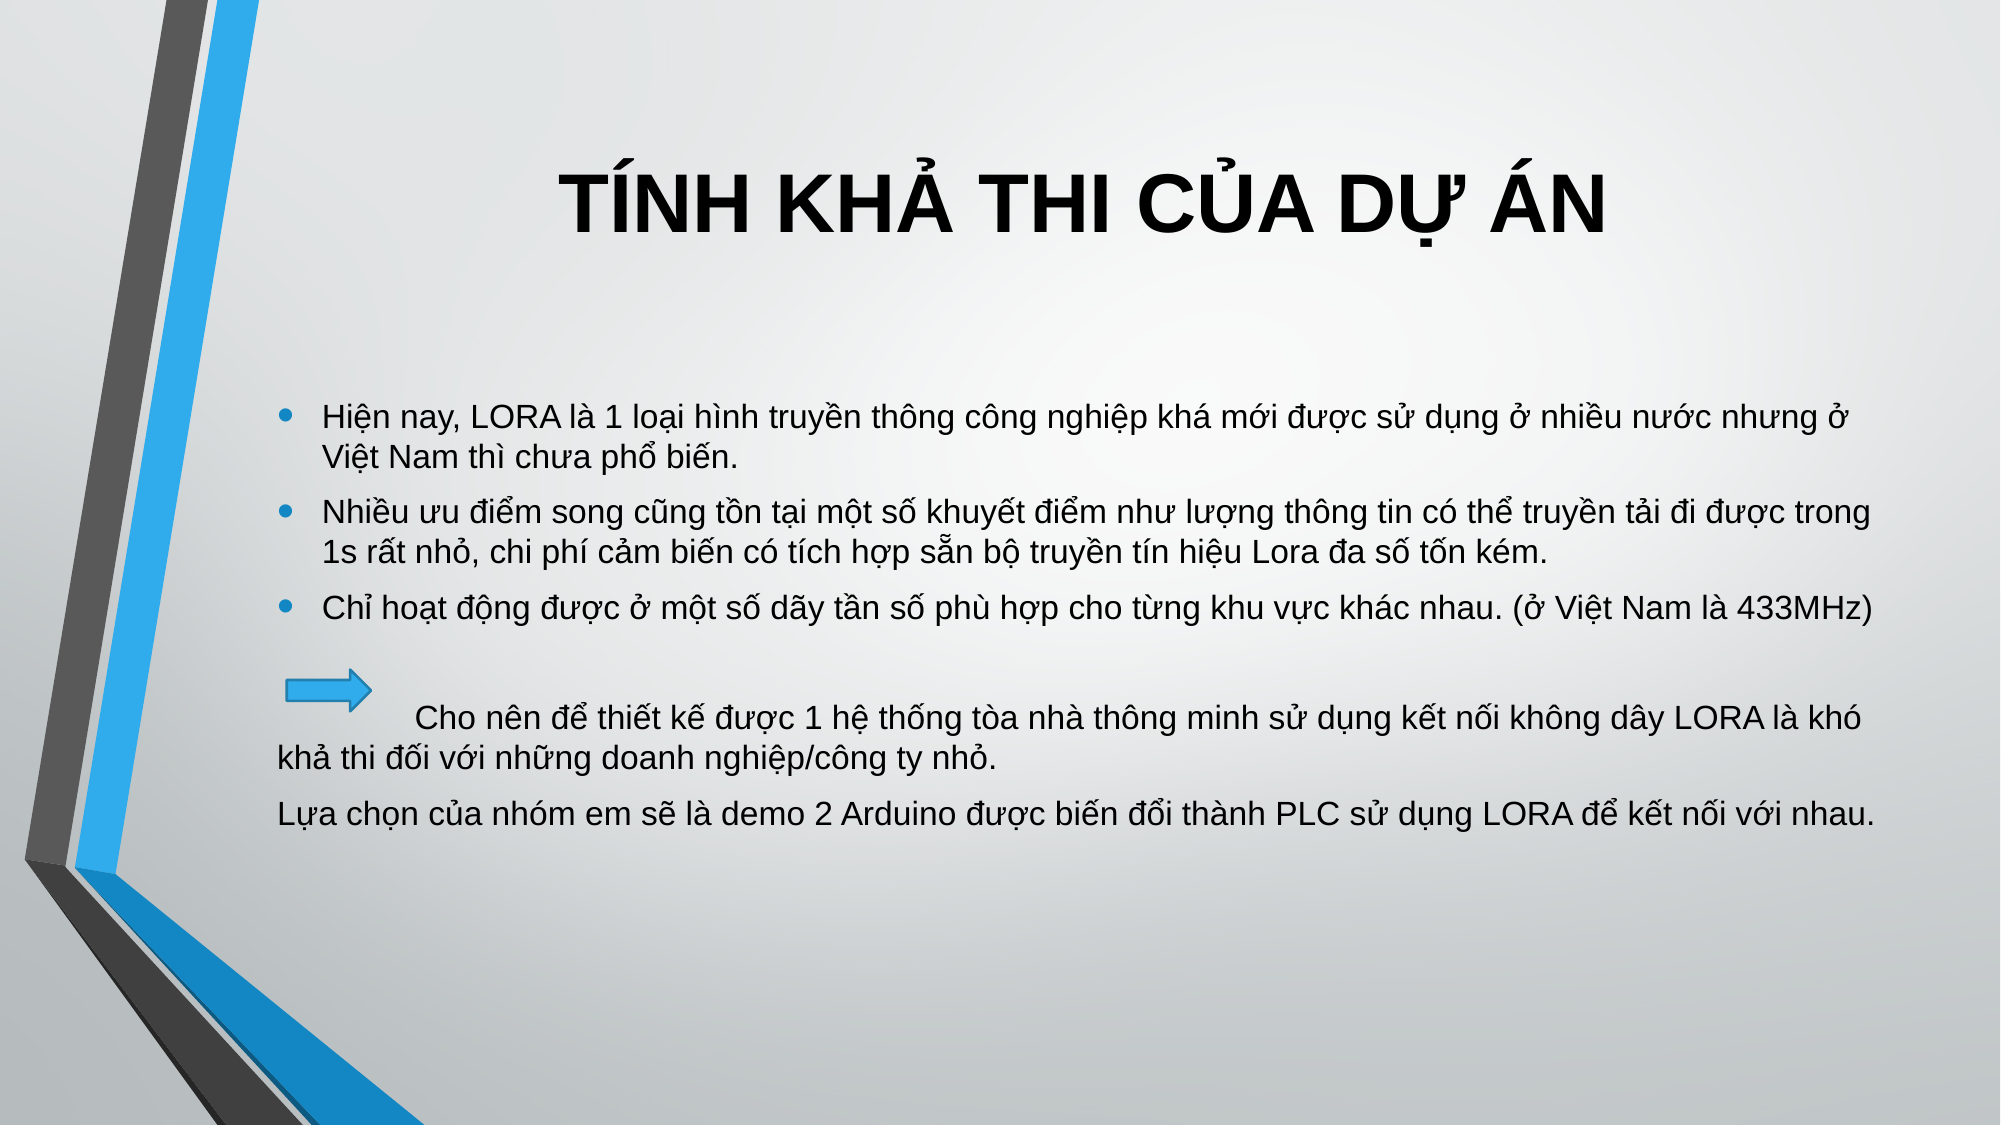

# TÍNH KHẢ THI CỦA DỰ ÁN
Hiện nay, LORA là 1 loại hình truyền thông công nghiệp khá mới được sử dụng ở nhiều nước nhưng ở Việt Nam thì chưa phổ biến.
Nhiều ưu điểm song cũng tồn tại một số khuyết điểm như lượng thông tin có thể truyền tải đi được trong 1s rất nhỏ, chi phí cảm biến có tích hợp sẵn bộ truyền tín hiệu Lora đa số tốn kém.
Chỉ hoạt động được ở một số dãy tần số phù hợp cho từng khu vực khác nhau. (ở Việt Nam là 433MHz)

	    Cho nên để thiết kế được 1 hệ thống tòa nhà thông minh sử dụng kết nối không dây LORA là khó khả thi đối với những doanh nghiệp/công ty nhỏ.
Lựa chọn của nhóm em sẽ là demo 2 Arduino được biến đổi thành PLC sử dụng LORA để kết nối với nhau.